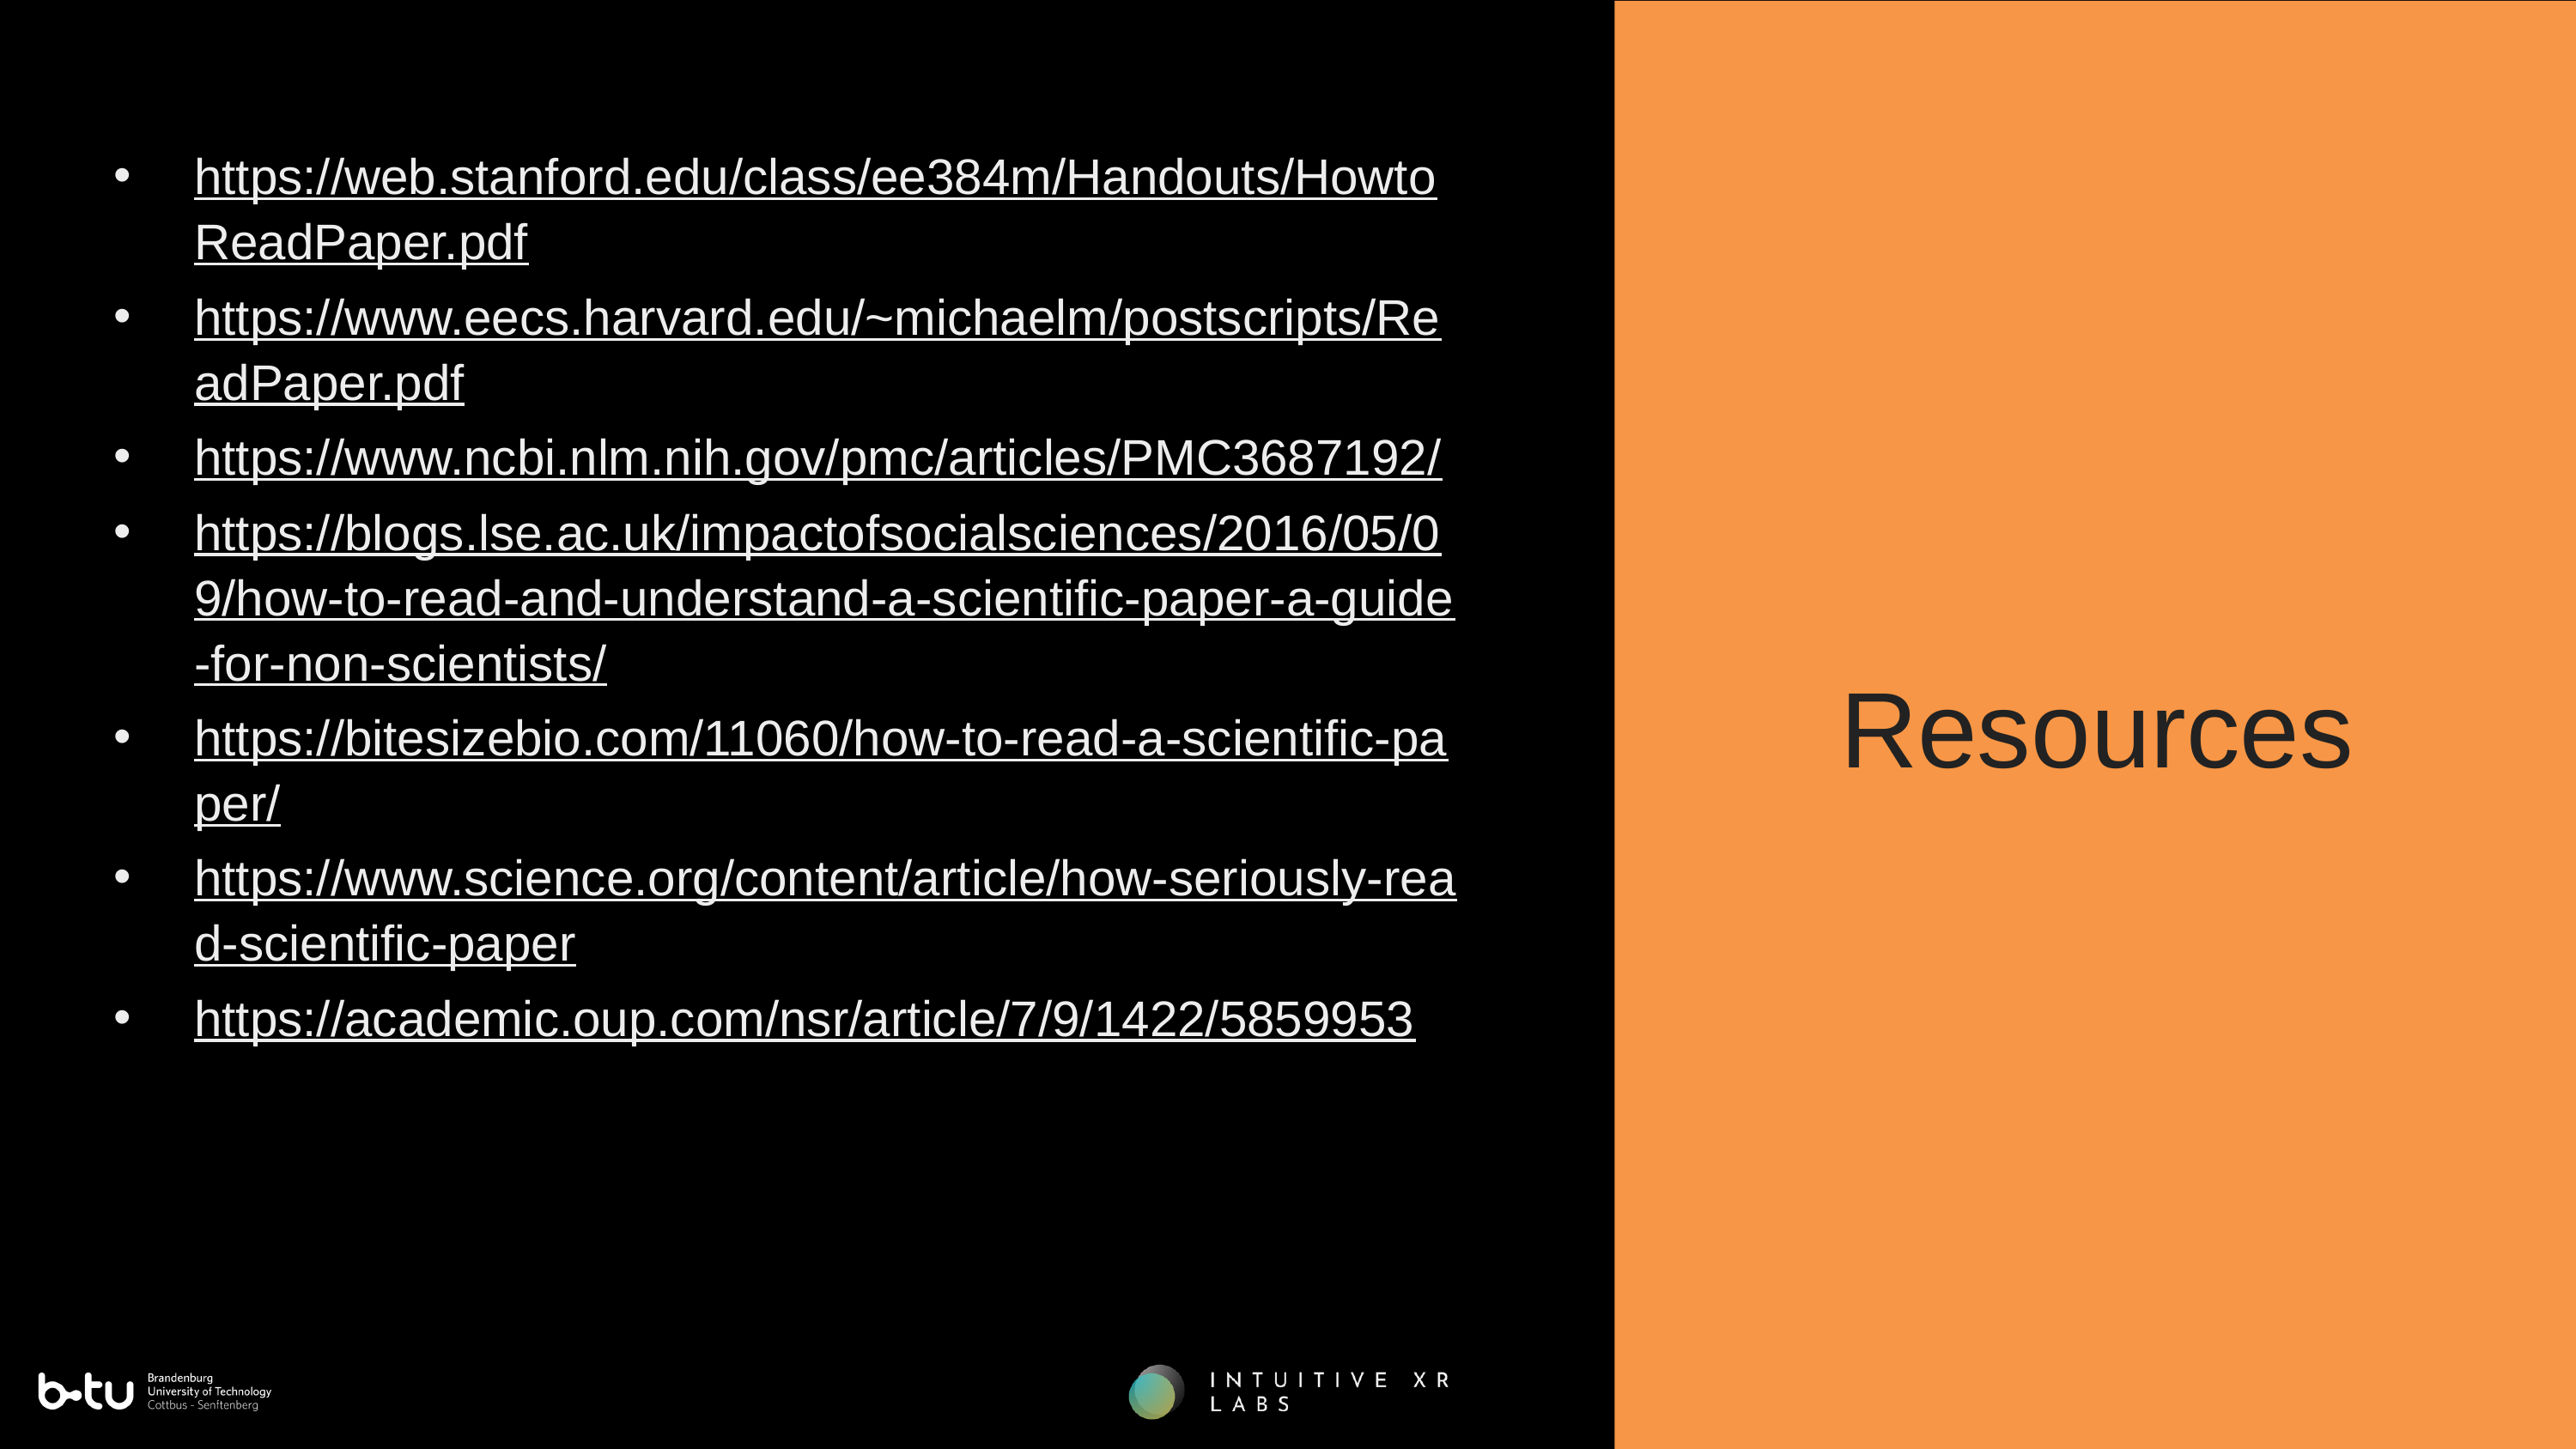

Resources
https://web.stanford.edu/class/ee384m/Handouts/HowtoReadPaper.pdf
https://www.eecs.harvard.edu/~michaelm/postscripts/ReadPaper.pdf
https://www.ncbi.nlm.nih.gov/pmc/articles/PMC3687192/
https://blogs.lse.ac.uk/impactofsocialsciences/2016/05/09/how-to-read-and-understand-a-scientific-paper-a-guide-for-non-scientists/
https://bitesizebio.com/11060/how-to-read-a-scientific-paper/
https://www.science.org/content/article/how-seriously-read-scientific-paper
https://academic.oup.com/nsr/article/7/9/1422/5859953

discord.gg/7MJjQ3f

twitch.tv/intuitivexrlabs